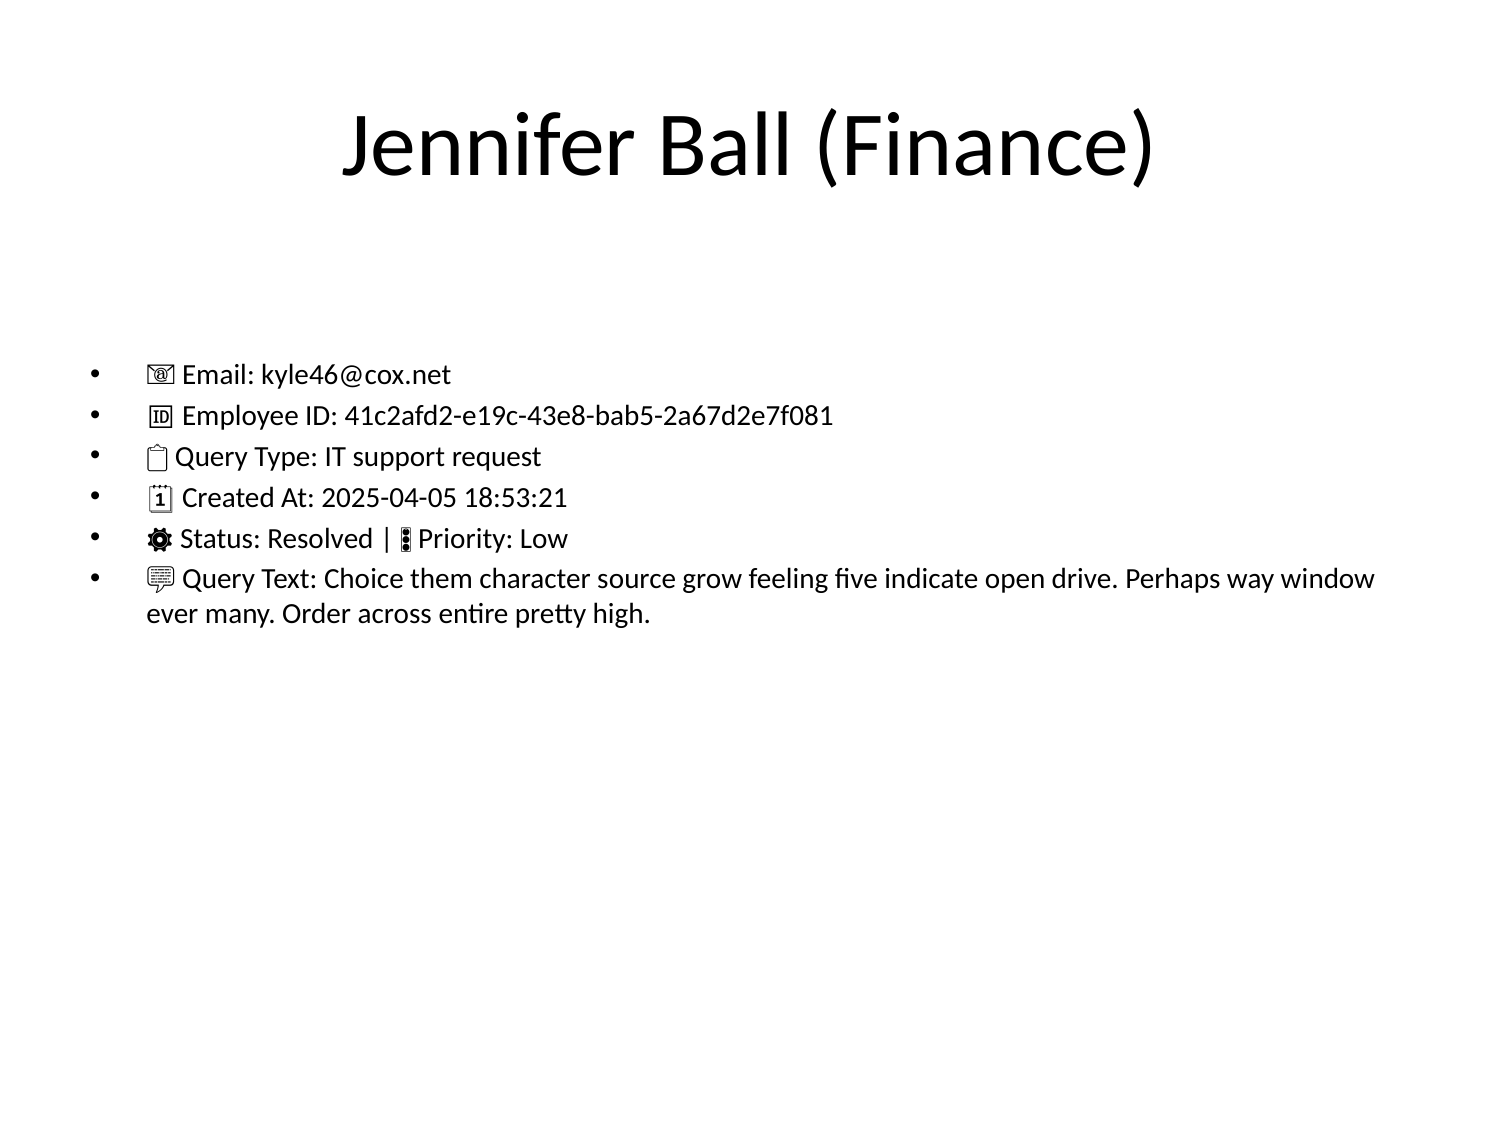

# Jennifer Ball (Finance)

📧 Email: kyle46@cox.net
🆔 Employee ID: 41c2afd2-e19c-43e8-bab5-2a67d2e7f081
📋 Query Type: IT support request
🗓 Created At: 2025-04-05 18:53:21
⚙ Status: Resolved | 🚦 Priority: Low
💬 Query Text: Choice them character source grow feeling five indicate open drive. Perhaps way window ever many. Order across entire pretty high.